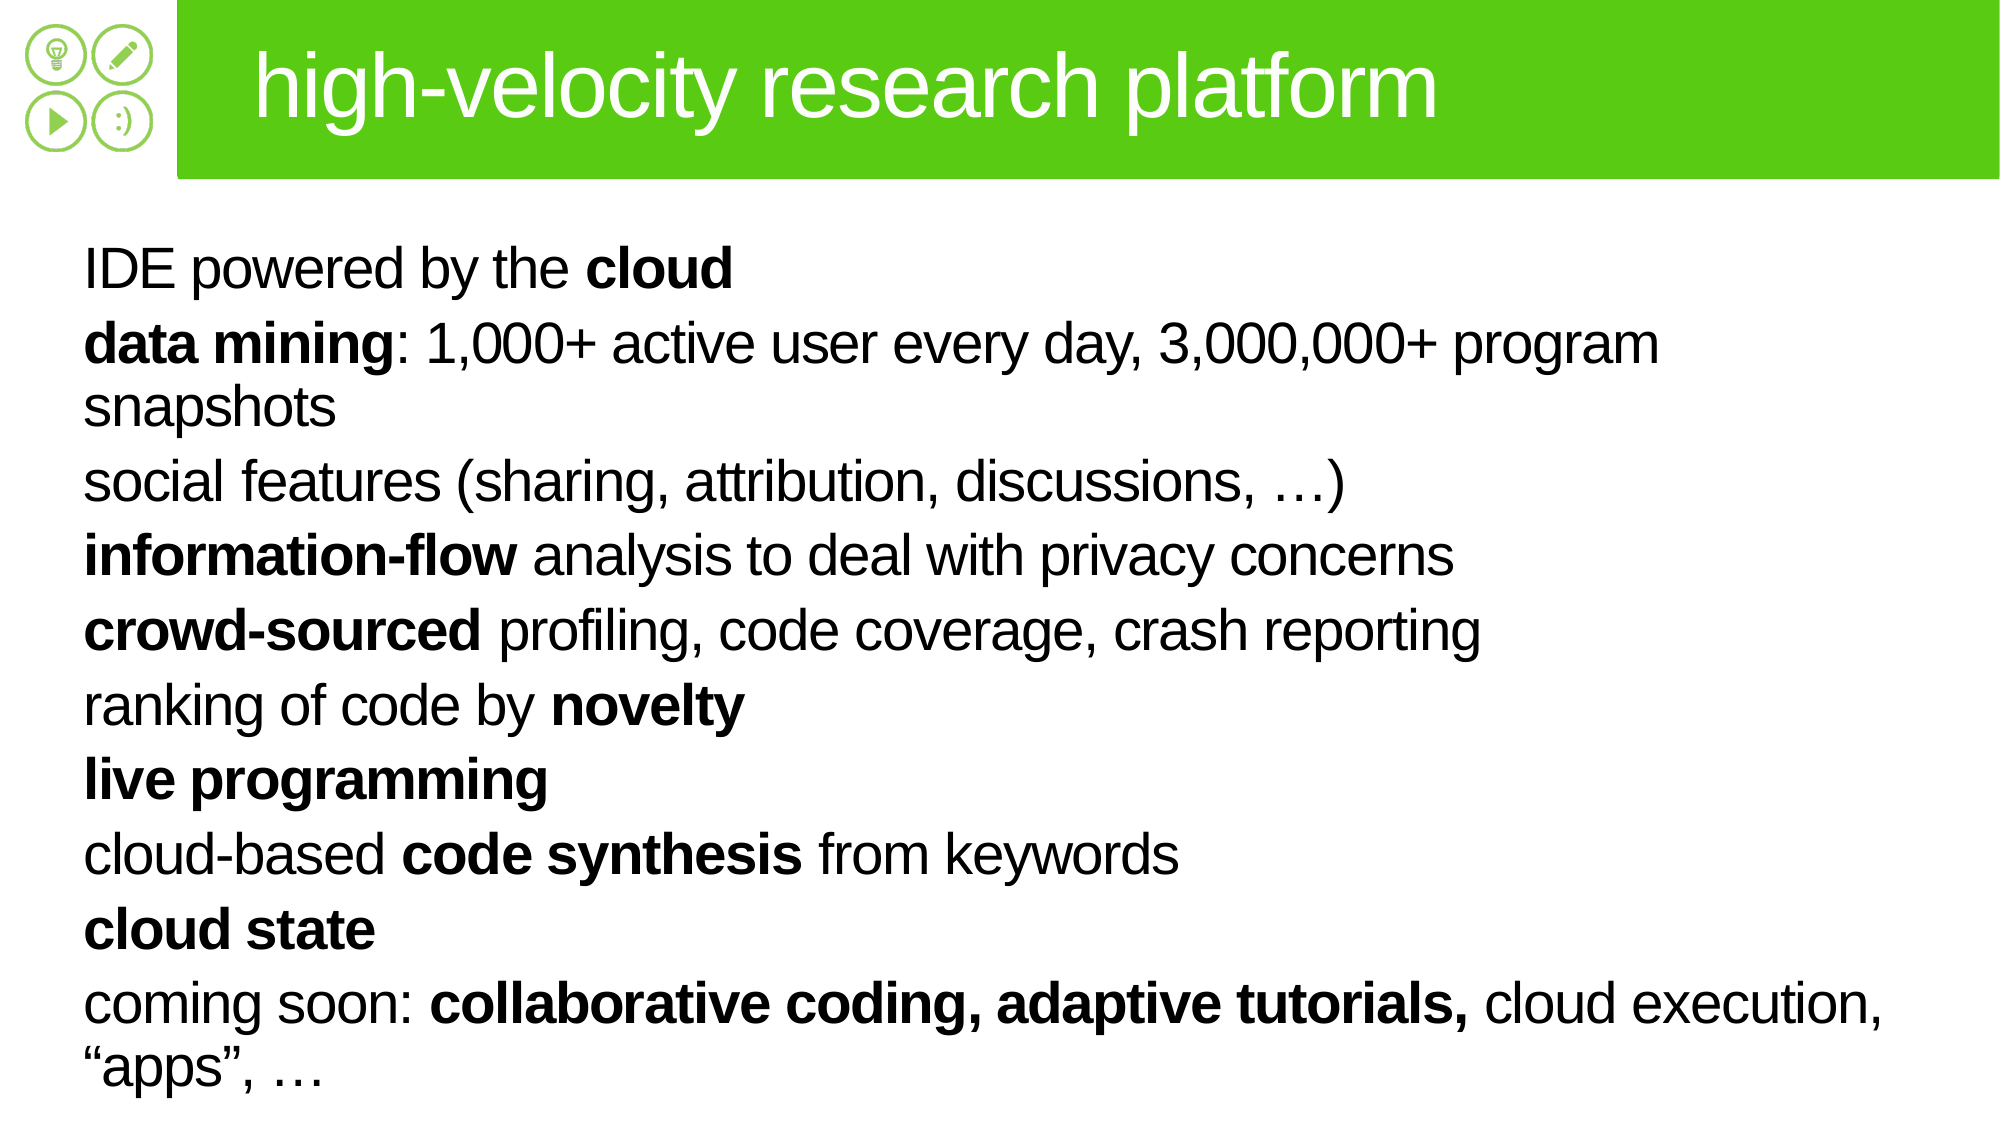

# high-velocity research platform
IDE powered by the cloud
data mining: 1,000+ active user every day, 3,000,000+ program snapshots
social features (sharing, attribution, discussions, …)
information-flow analysis to deal with privacy concerns
crowd-sourced profiling, code coverage, crash reporting
ranking of code by novelty
live programming
cloud-based code synthesis from keywords
cloud state
coming soon: collaborative coding, adaptive tutorials, cloud execution, “apps”, …